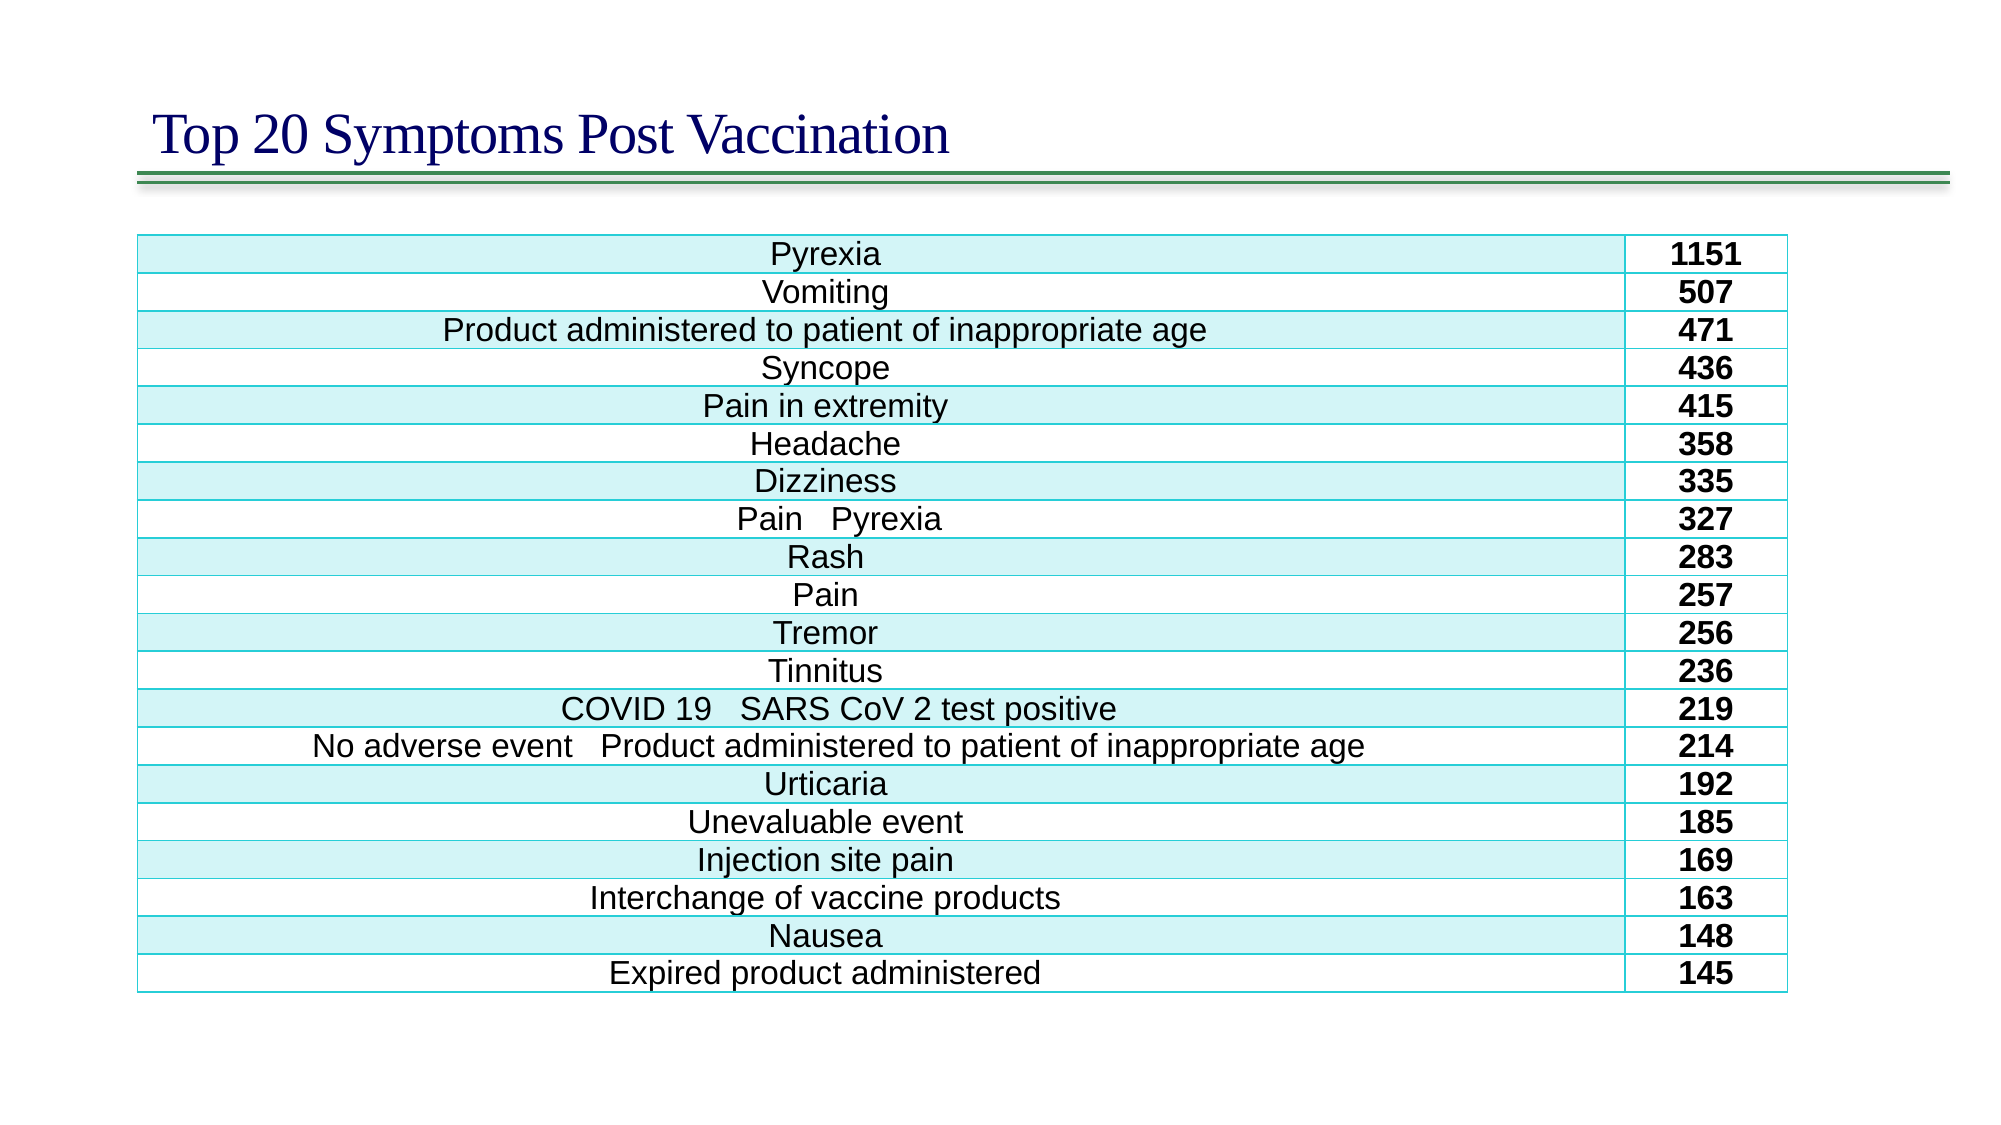

Top 20 Symptoms Post Vaccination
| Pyrexia | 1151 |
| --- | --- |
| Vomiting | 507 |
| Product administered to patient of inappropriate age | 471 |
| Syncope | 436 |
| Pain in extremity | 415 |
| Headache | 358 |
| Dizziness | 335 |
| Pain Pyrexia | 327 |
| Rash | 283 |
| Pain | 257 |
| Tremor | 256 |
| Tinnitus | 236 |
| COVID 19 SARS CoV 2 test positive | 219 |
| No adverse event Product administered to patient of inappropriate age | 214 |
| Urticaria | 192 |
| Unevaluable event | 185 |
| Injection site pain | 169 |
| Interchange of vaccine products | 163 |
| Nausea | 148 |
| Expired product administered | 145 |